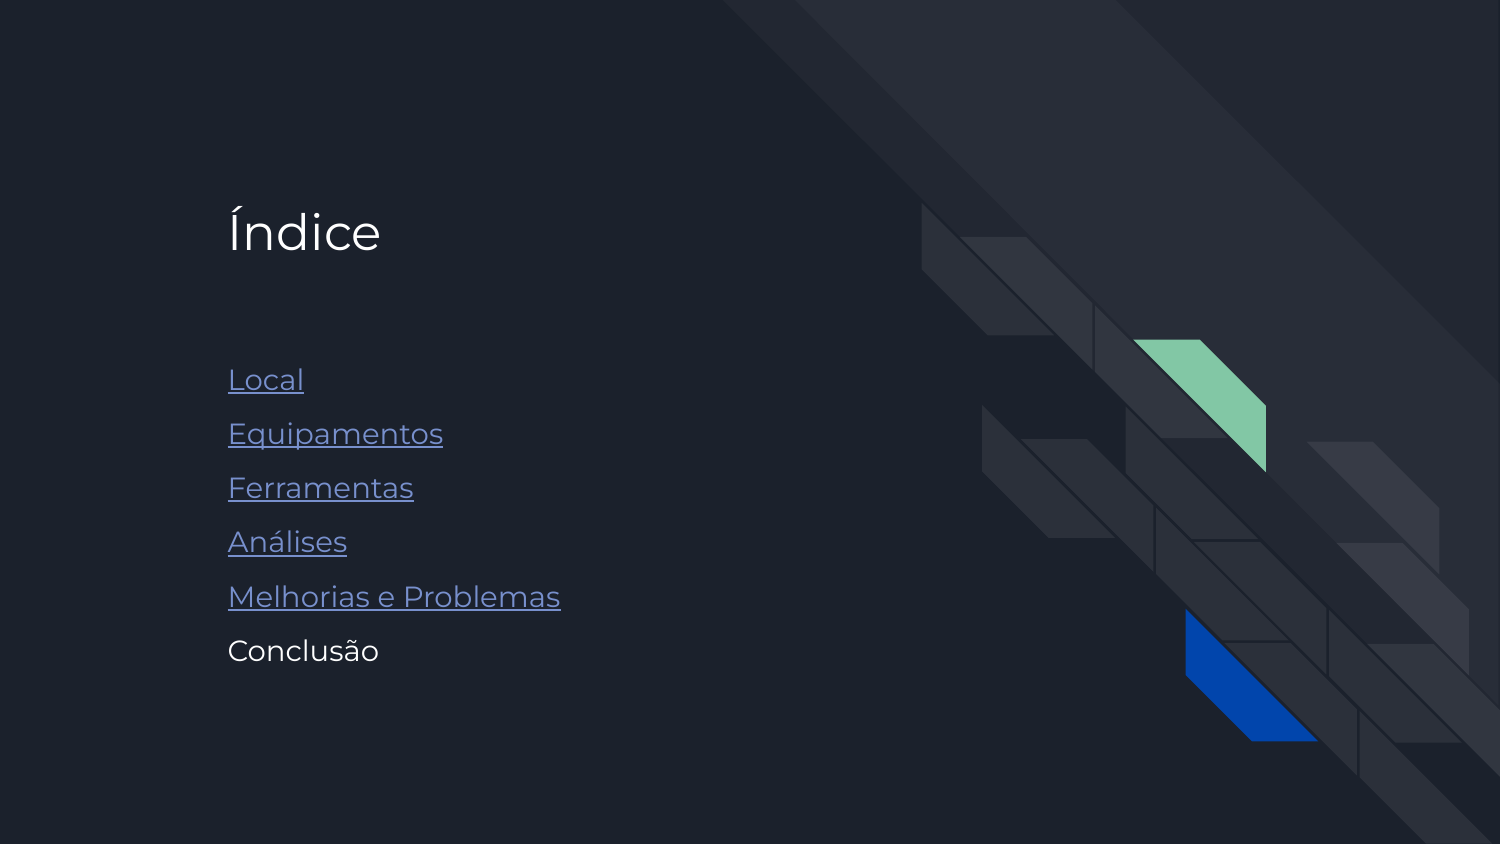

Índice
Local
Equipamentos
Ferramentas
Análises
Melhorias e Problemas
Conclusão